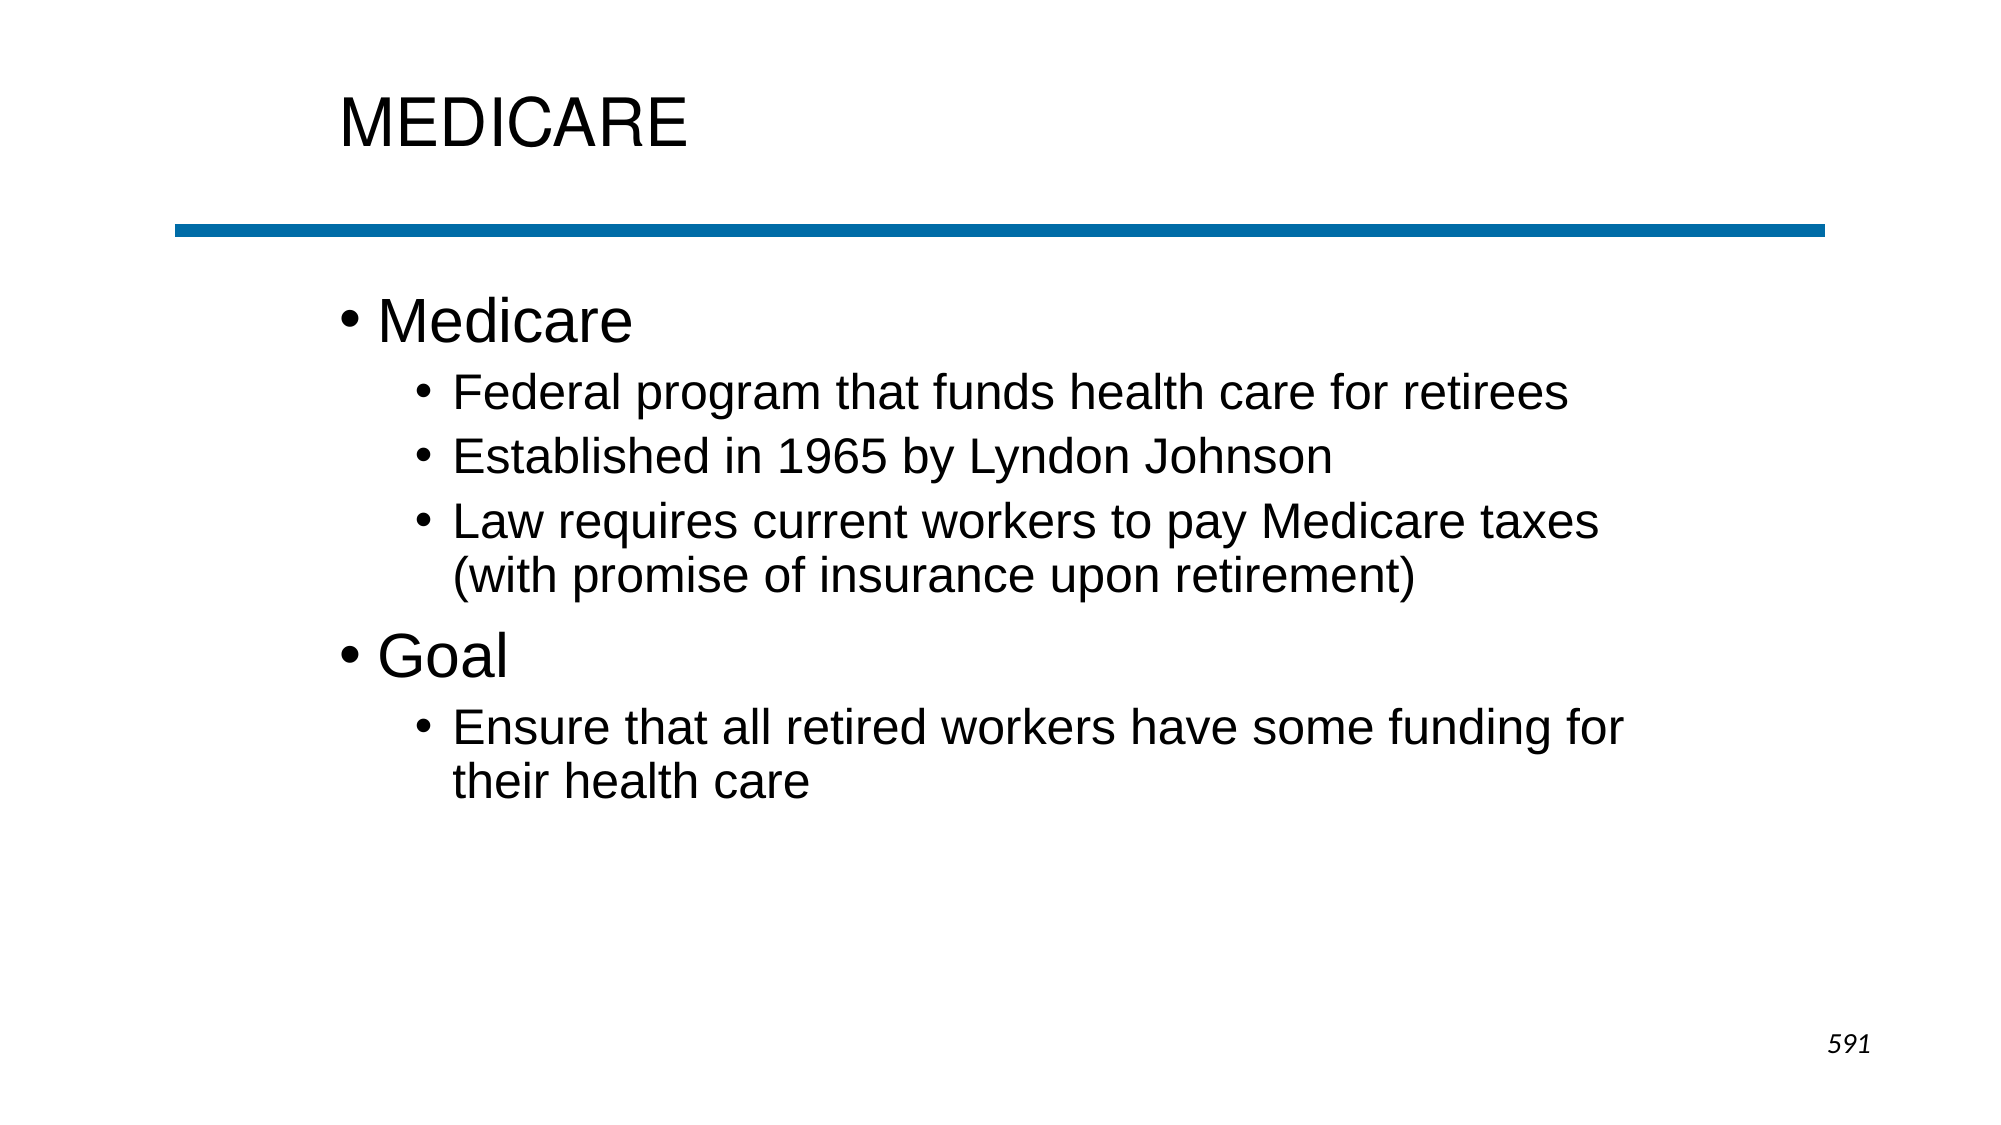

# MEDICARE
Medicare
Federal program that funds health care for retirees
Established in 1965 by Lyndon Johnson
Law requires current workers to pay Medicare taxes (with promise of insurance upon retirement)
Goal
Ensure that all retired workers have some funding for their health care